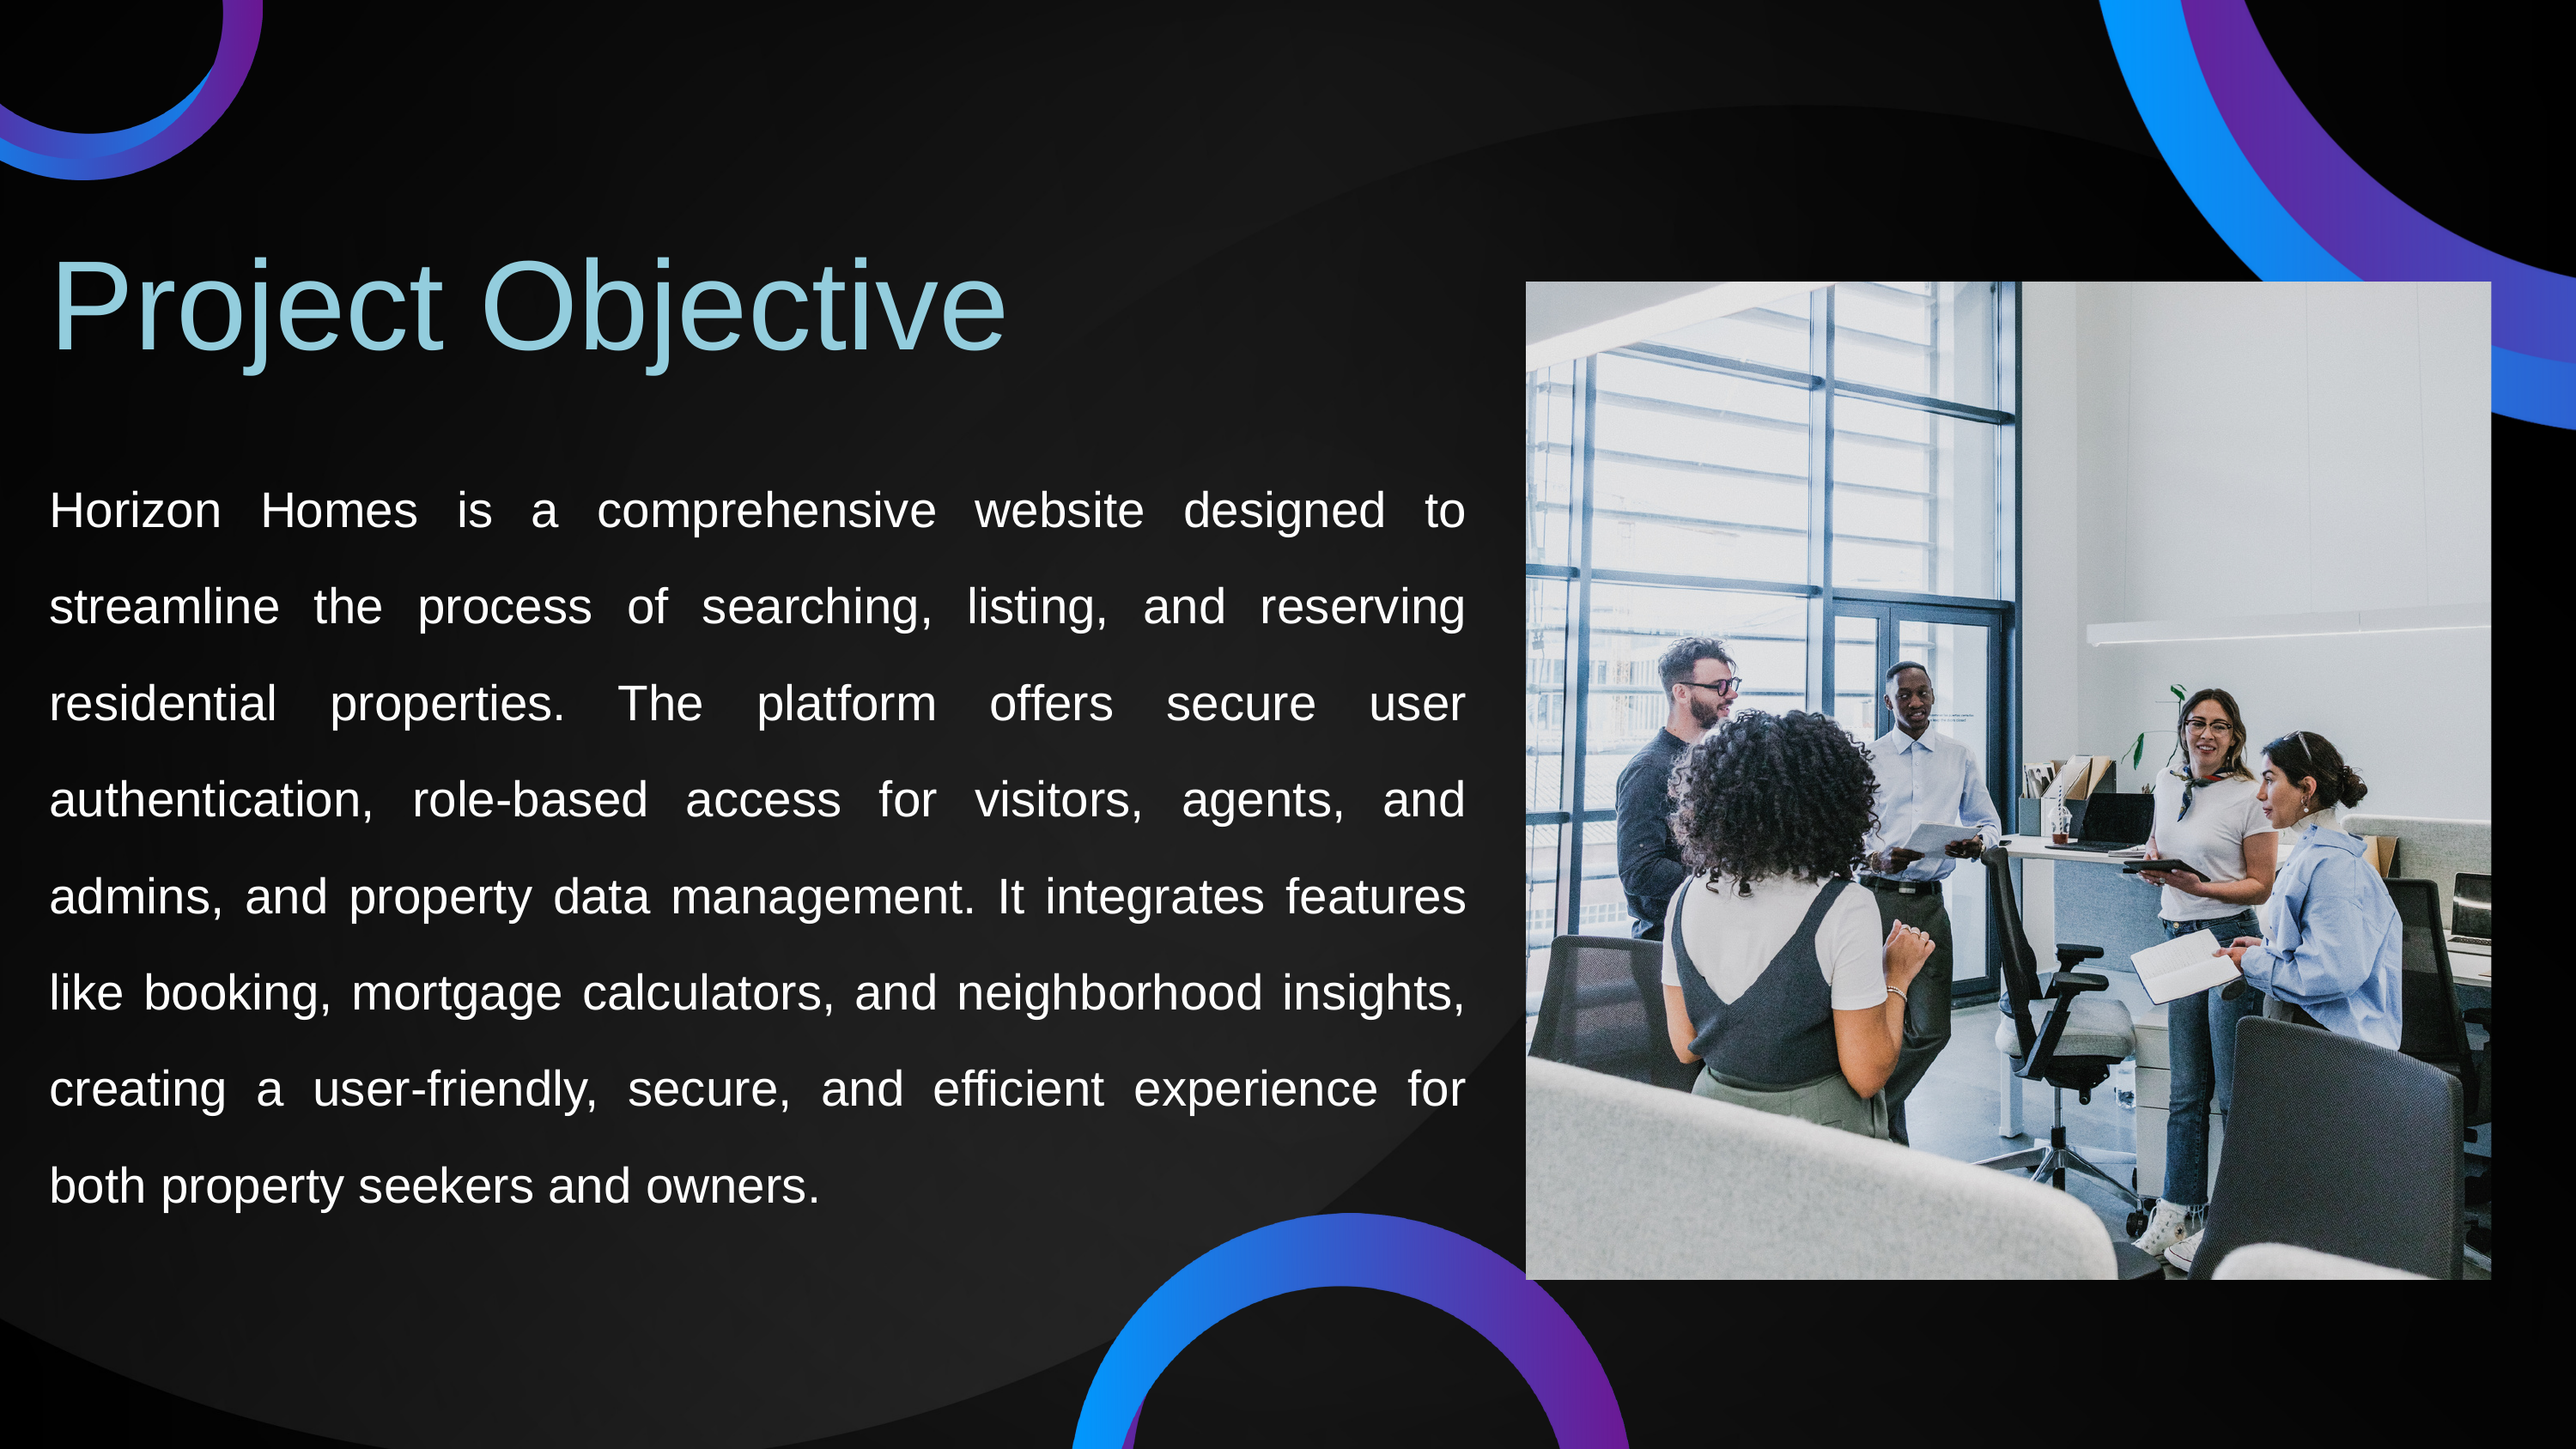

Project Objective

Horizon Homes is a comprehensive website designed to streamline the process of searching, listing, and reserving residential properties. The platform offers secure user authentication, role-based access for visitors, agents, and admins, and property data management. It integrates features like booking, mortgage calculators, and neighborhood insights, creating a user-friendly, secure, and efficient experience for both property seekers and owners.